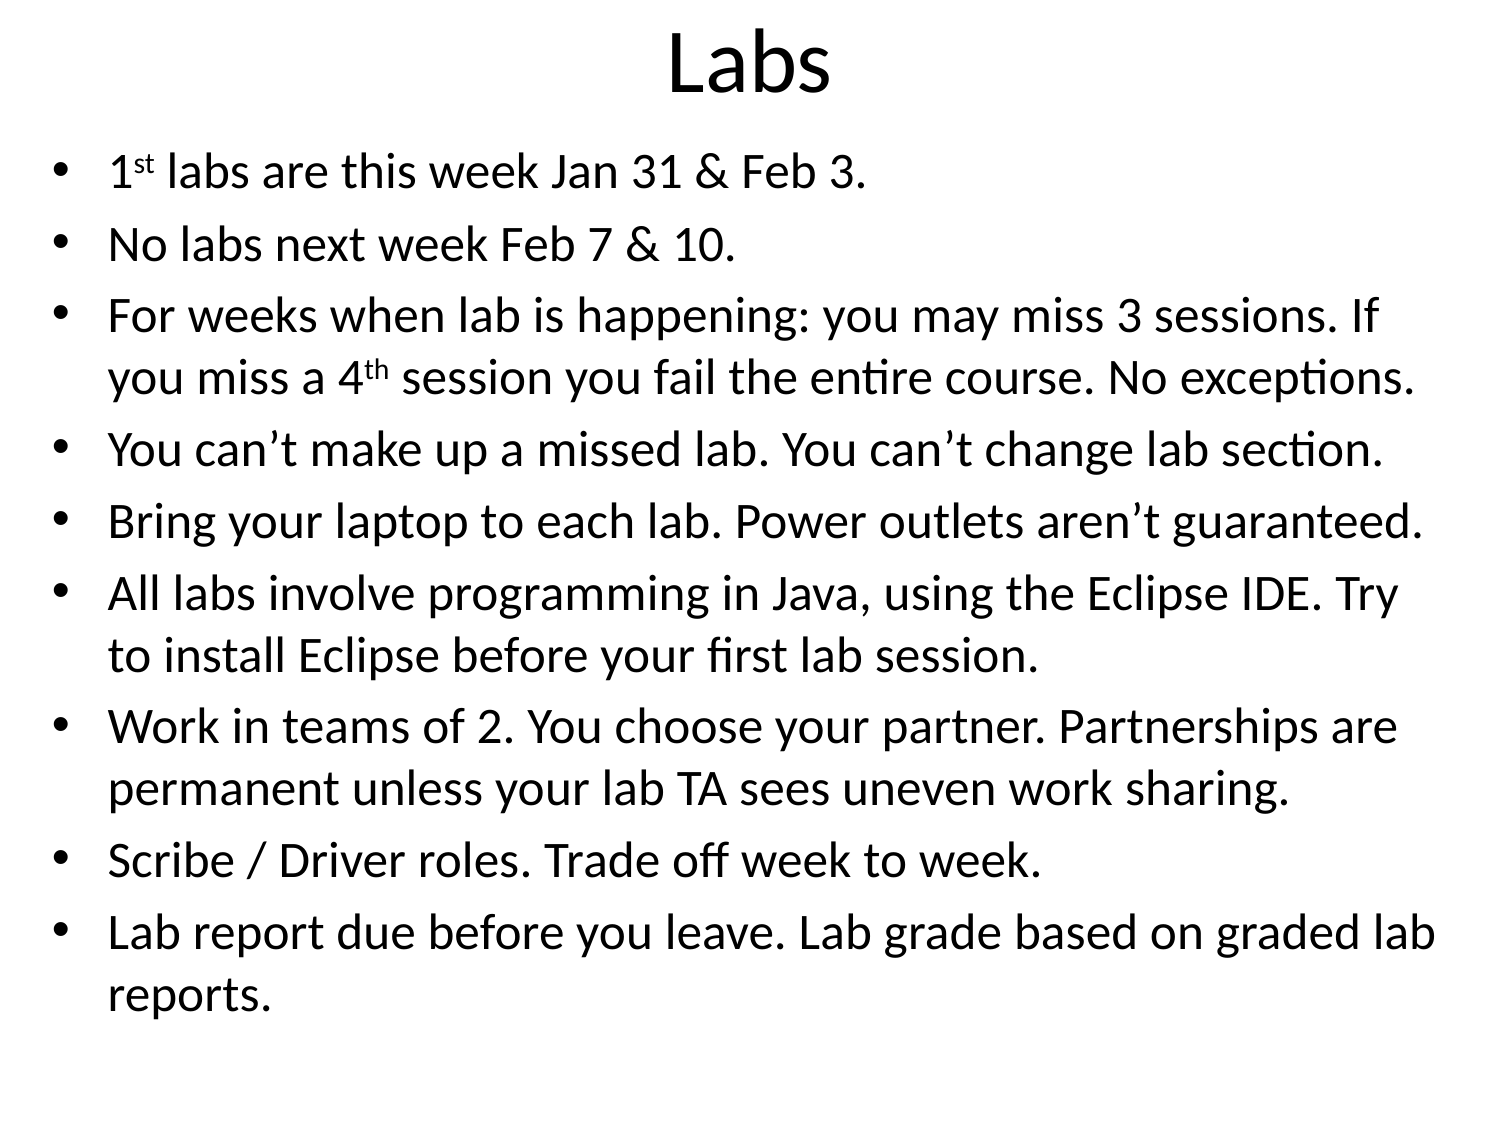

# Labs
1st labs are this week Jan 31 & Feb 3.
No labs next week Feb 7 & 10.
For weeks when lab is happening: you may miss 3 sessions. If you miss a 4th session you fail the entire course. No exceptions.
You can’t make up a missed lab. You can’t change lab section.
Bring your laptop to each lab. Power outlets aren’t guaranteed.
All labs involve programming in Java, using the Eclipse IDE. Try to install Eclipse before your first lab session.
Work in teams of 2. You choose your partner. Partnerships are permanent unless your lab TA sees uneven work sharing.
Scribe / Driver roles. Trade off week to week.
Lab report due before you leave. Lab grade based on graded lab reports.